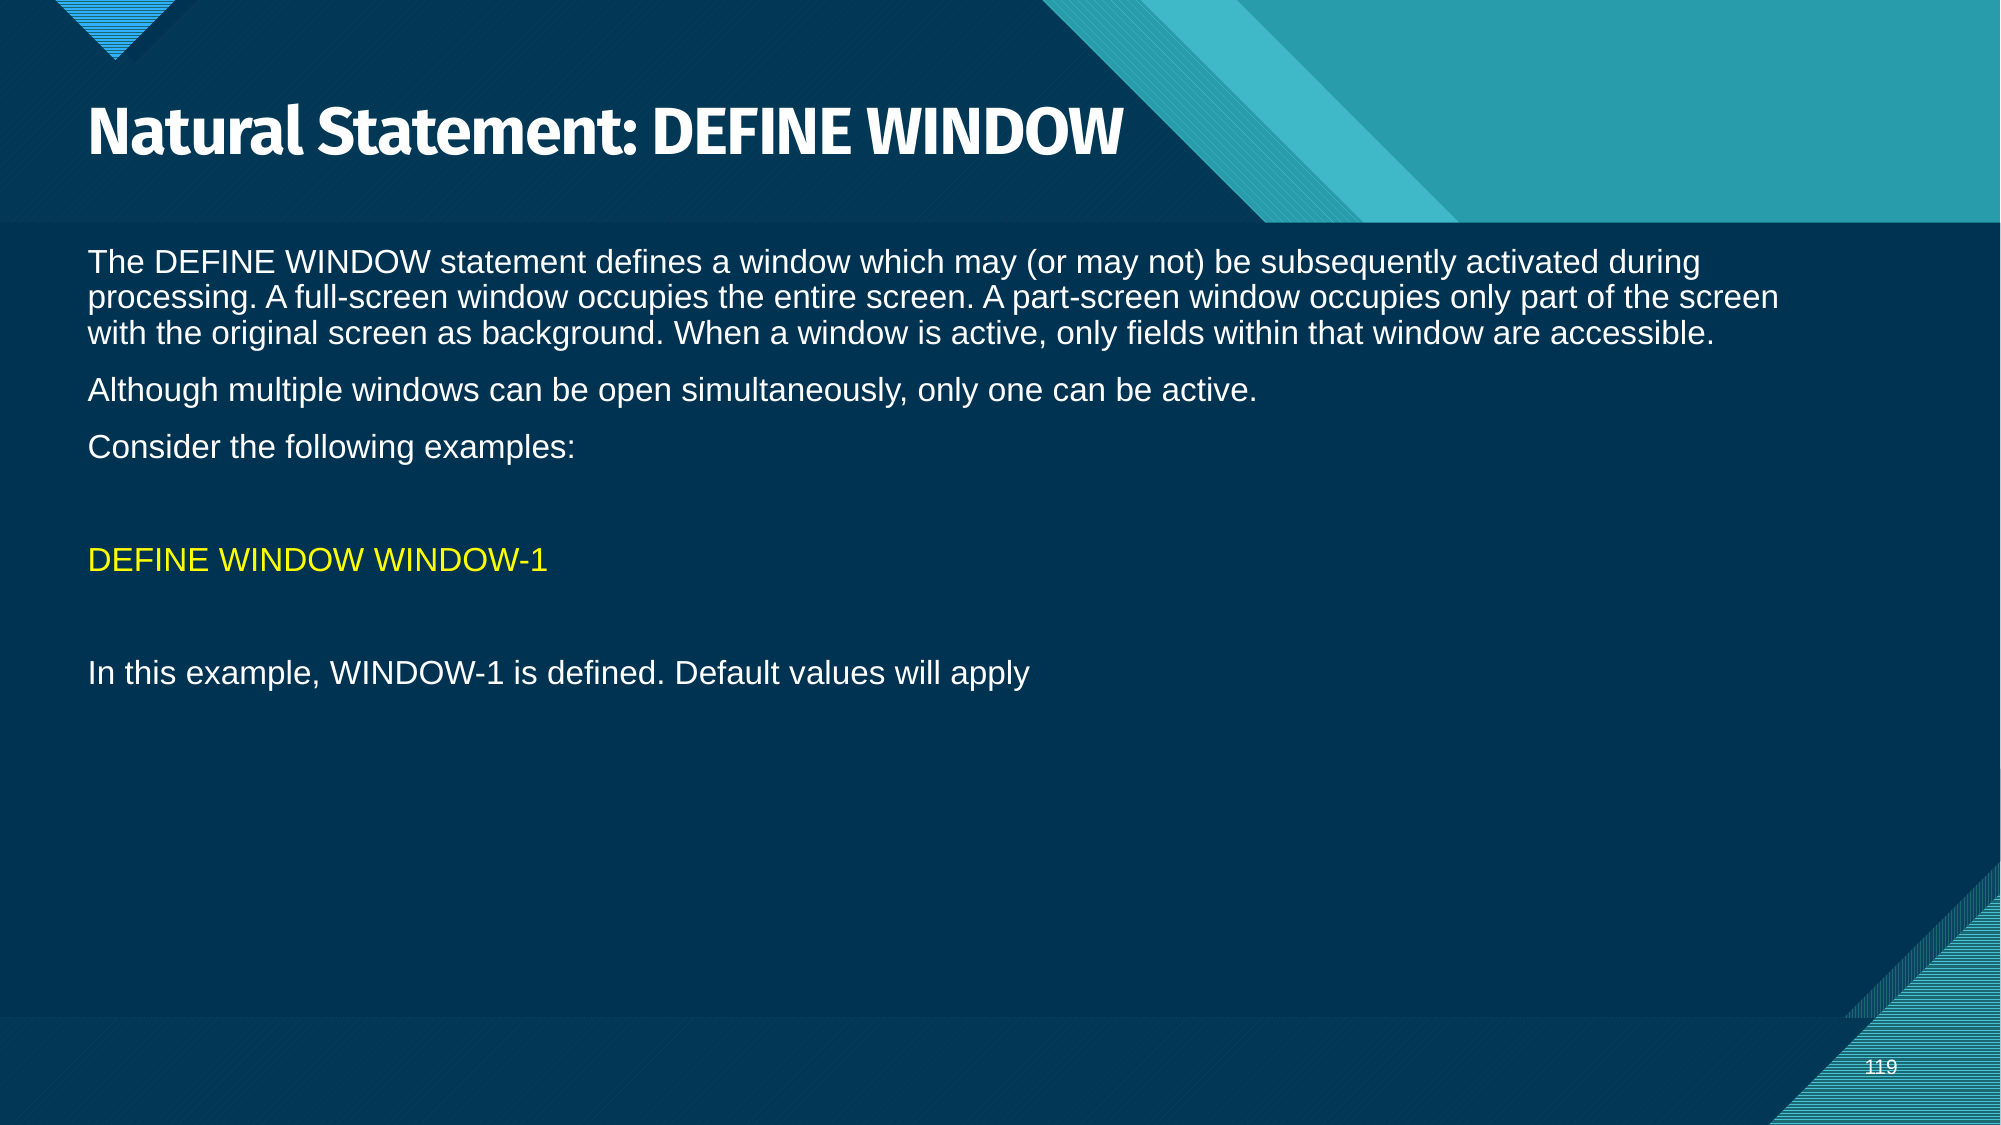

# Natural Statement: DEFINE WINDOW
The DEFINE WINDOW statement defines a window which may (or may not) be subsequently activated during processing. A full-screen window occupies the entire screen. A part-screen window occupies only part of the screen with the original screen as background. When a window is active, only fields within that window are accessible.
Although multiple windows can be open simultaneously, only one can be active.
Consider the following examples:

DEFINE WINDOW WINDOW-1

In this example, WINDOW-1 is defined. Default values will apply
119